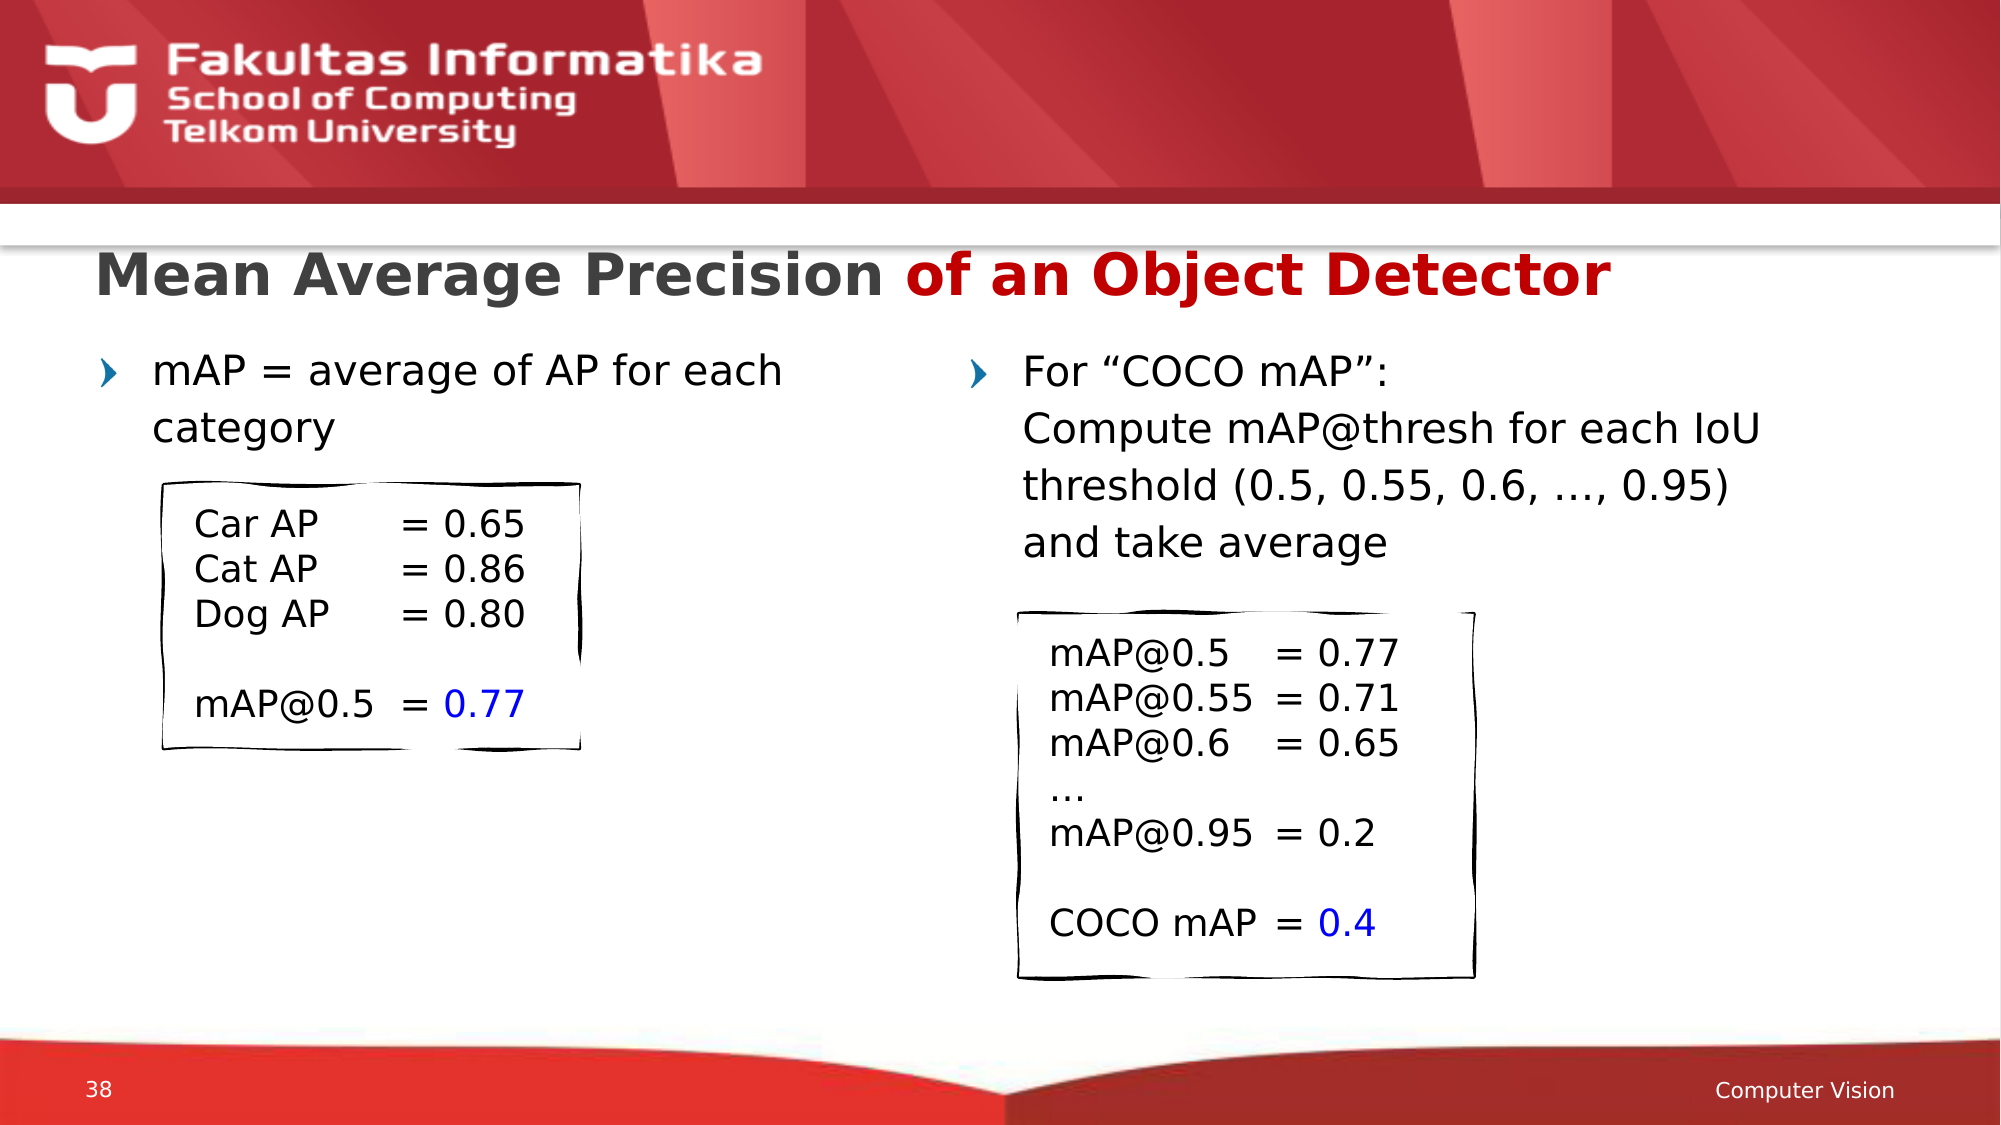

# Mean Average Precision of an Object Detector
mAP = average of AP for each category

For “COCO mAP”:
Compute mAP@thresh for each IoU threshold (0.5, 0.55, 0.6, …, 0.95)
and take average
Car AP	= 0.65
Cat AP	= 0.86
Dog AP	= 0.80

mAP@0.5	= 0.77
mAP@0.5	= 0.77
mAP@0.55	= 0.71
mAP@0.6	= 0.65
…
mAP@0.95	= 0.2

COCO mAP	= 0.4
Computer Vision
38